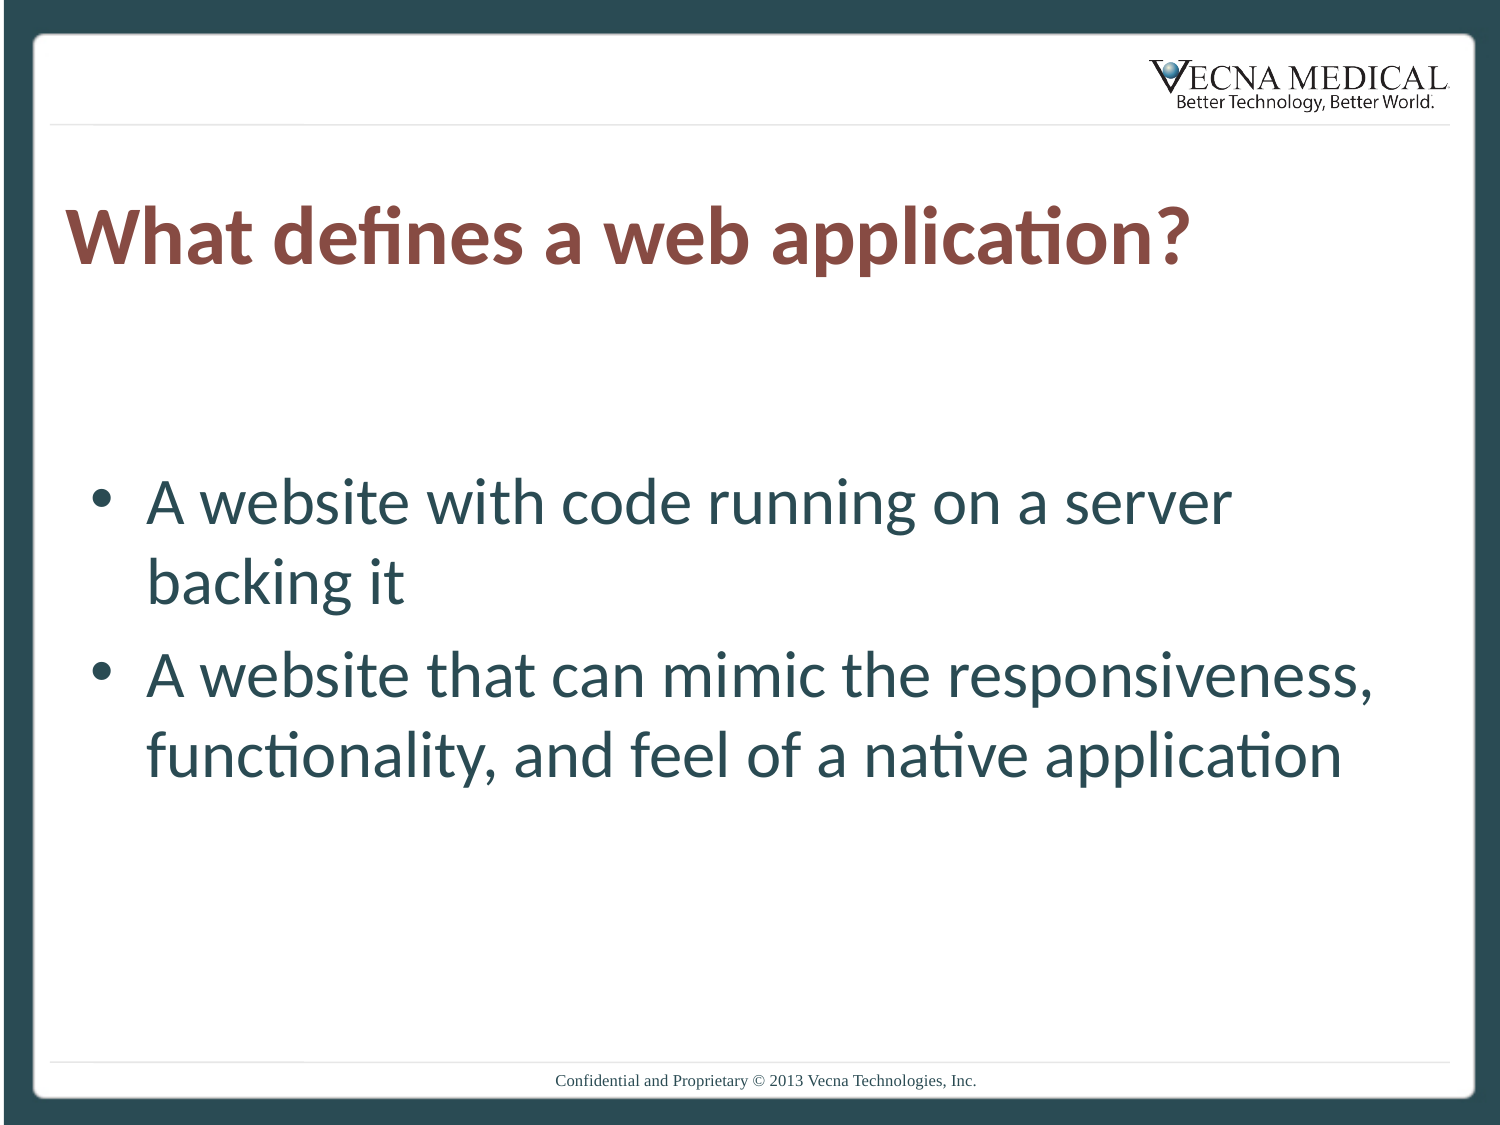

# What defines a web application?
A website with code running on a server backing it
A website that can mimic the responsiveness, functionality, and feel of a native application